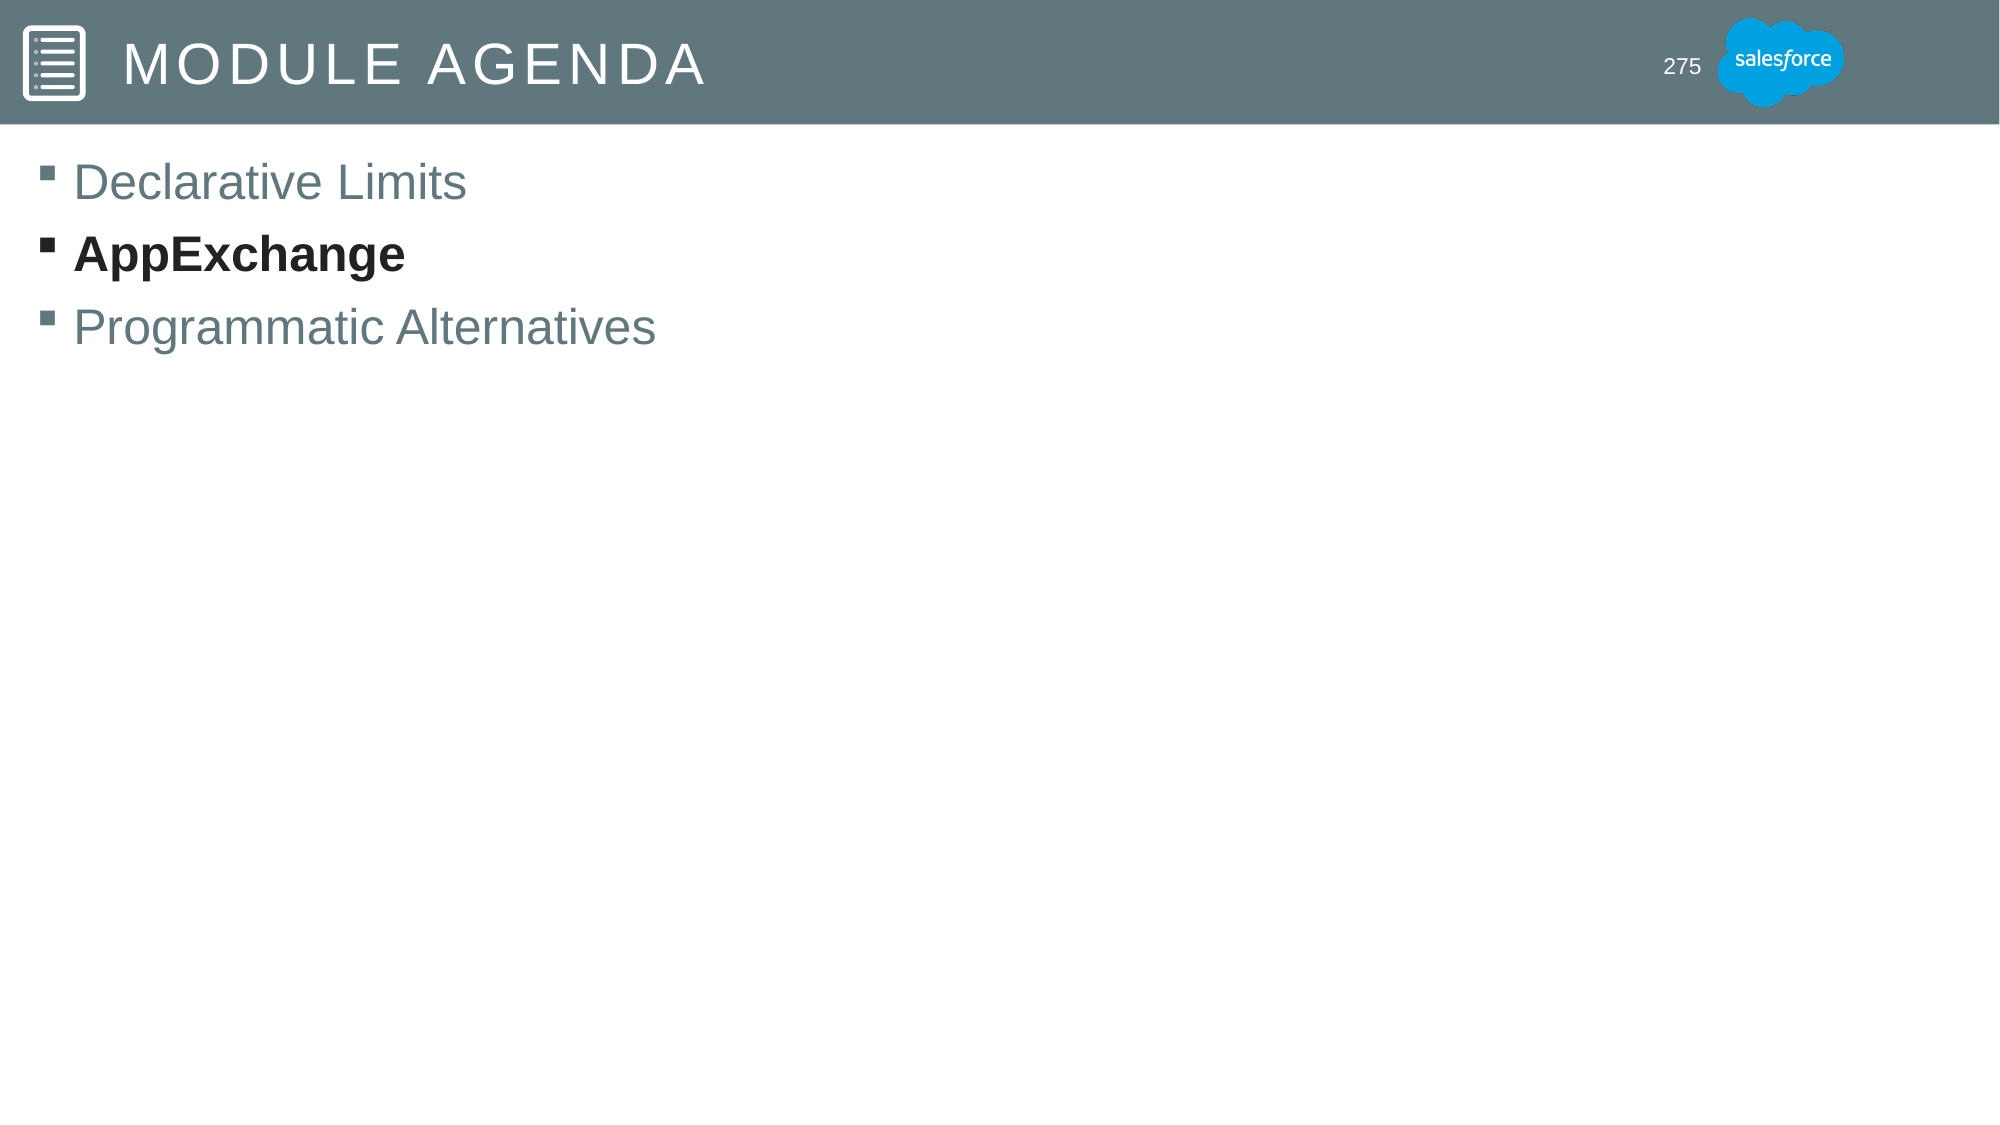

# Module Agenda
275
Declarative Limits
AppExchange
Programmatic Alternatives